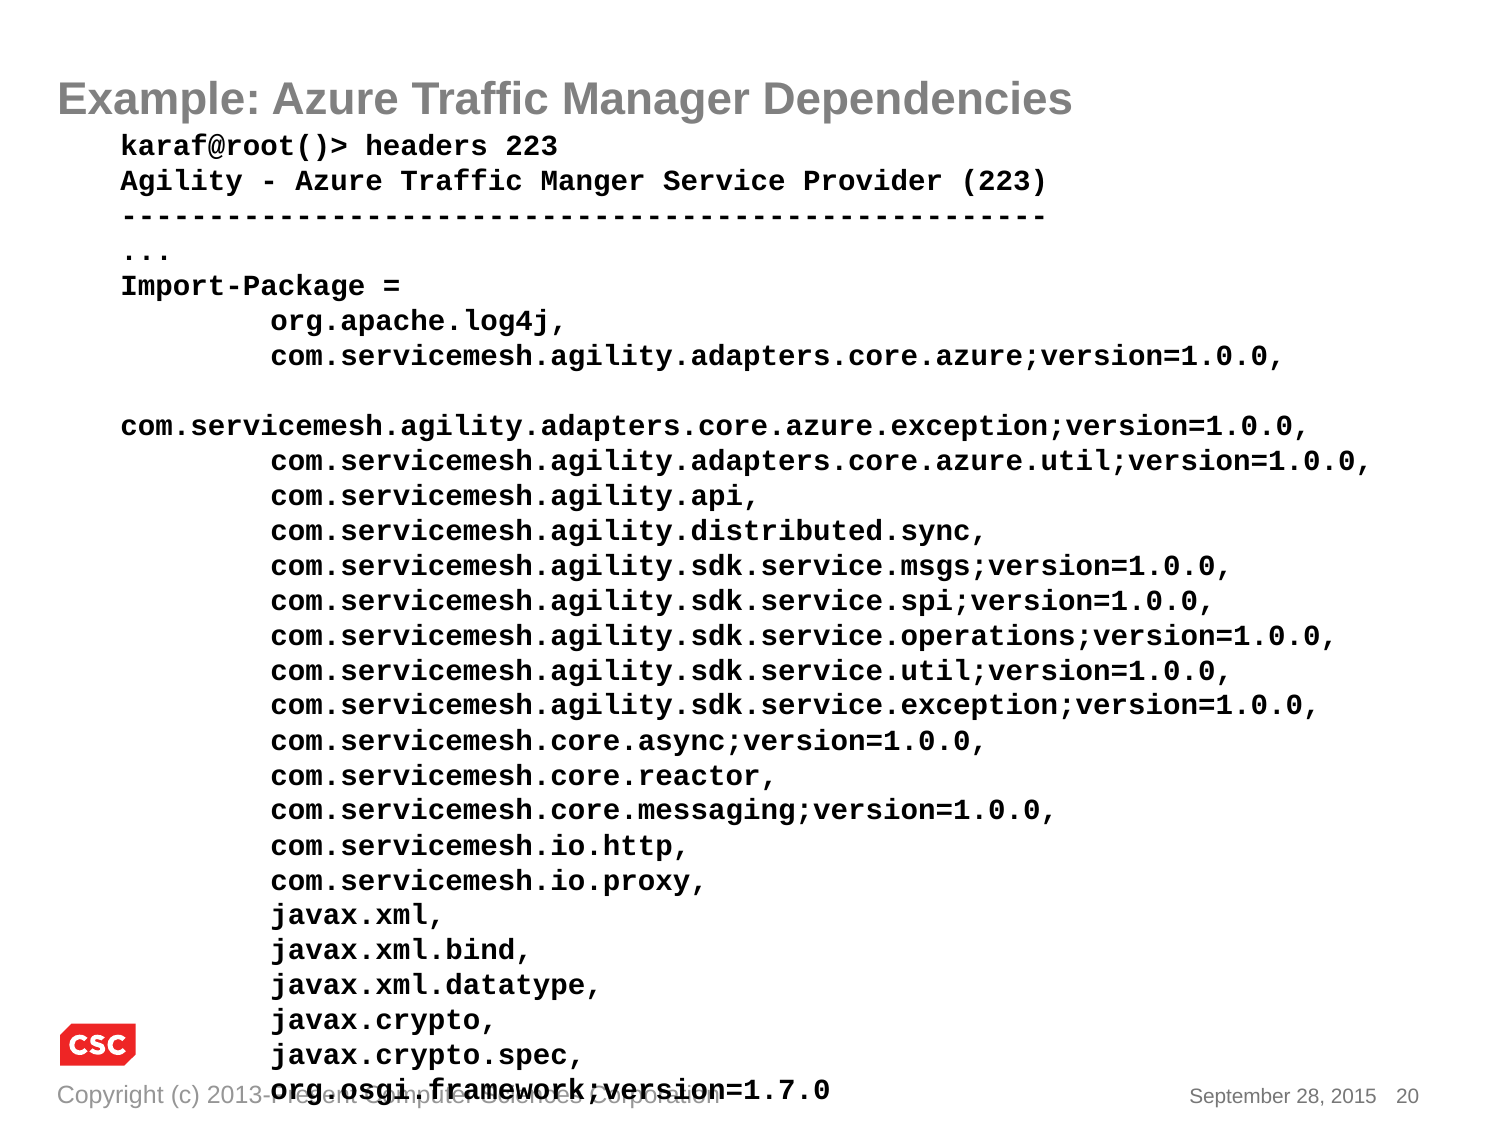

# Example: Azure Traffic Manager Dependencies
karaf@root()> headers 223
Agility - Azure Traffic Manger Service Provider (223)
-----------------------------------------------------
...
Import-Package =
	org.apache.log4j,
	com.servicemesh.agility.adapters.core.azure;version=1.0.0,
	com.servicemesh.agility.adapters.core.azure.exception;version=1.0.0,
	com.servicemesh.agility.adapters.core.azure.util;version=1.0.0,
	com.servicemesh.agility.api,
	com.servicemesh.agility.distributed.sync,
	com.servicemesh.agility.sdk.service.msgs;version=1.0.0,
	com.servicemesh.agility.sdk.service.spi;version=1.0.0,
	com.servicemesh.agility.sdk.service.operations;version=1.0.0,
	com.servicemesh.agility.sdk.service.util;version=1.0.0,
	com.servicemesh.agility.sdk.service.exception;version=1.0.0,
	com.servicemesh.core.async;version=1.0.0,
	com.servicemesh.core.reactor,
	com.servicemesh.core.messaging;version=1.0.0,
	com.servicemesh.io.http,
	com.servicemesh.io.proxy,
	javax.xml,
	javax.xml.bind,
	javax.xml.datatype,
	javax.crypto,
	javax.crypto.spec,
	org.osgi.framework;version=1.7.0